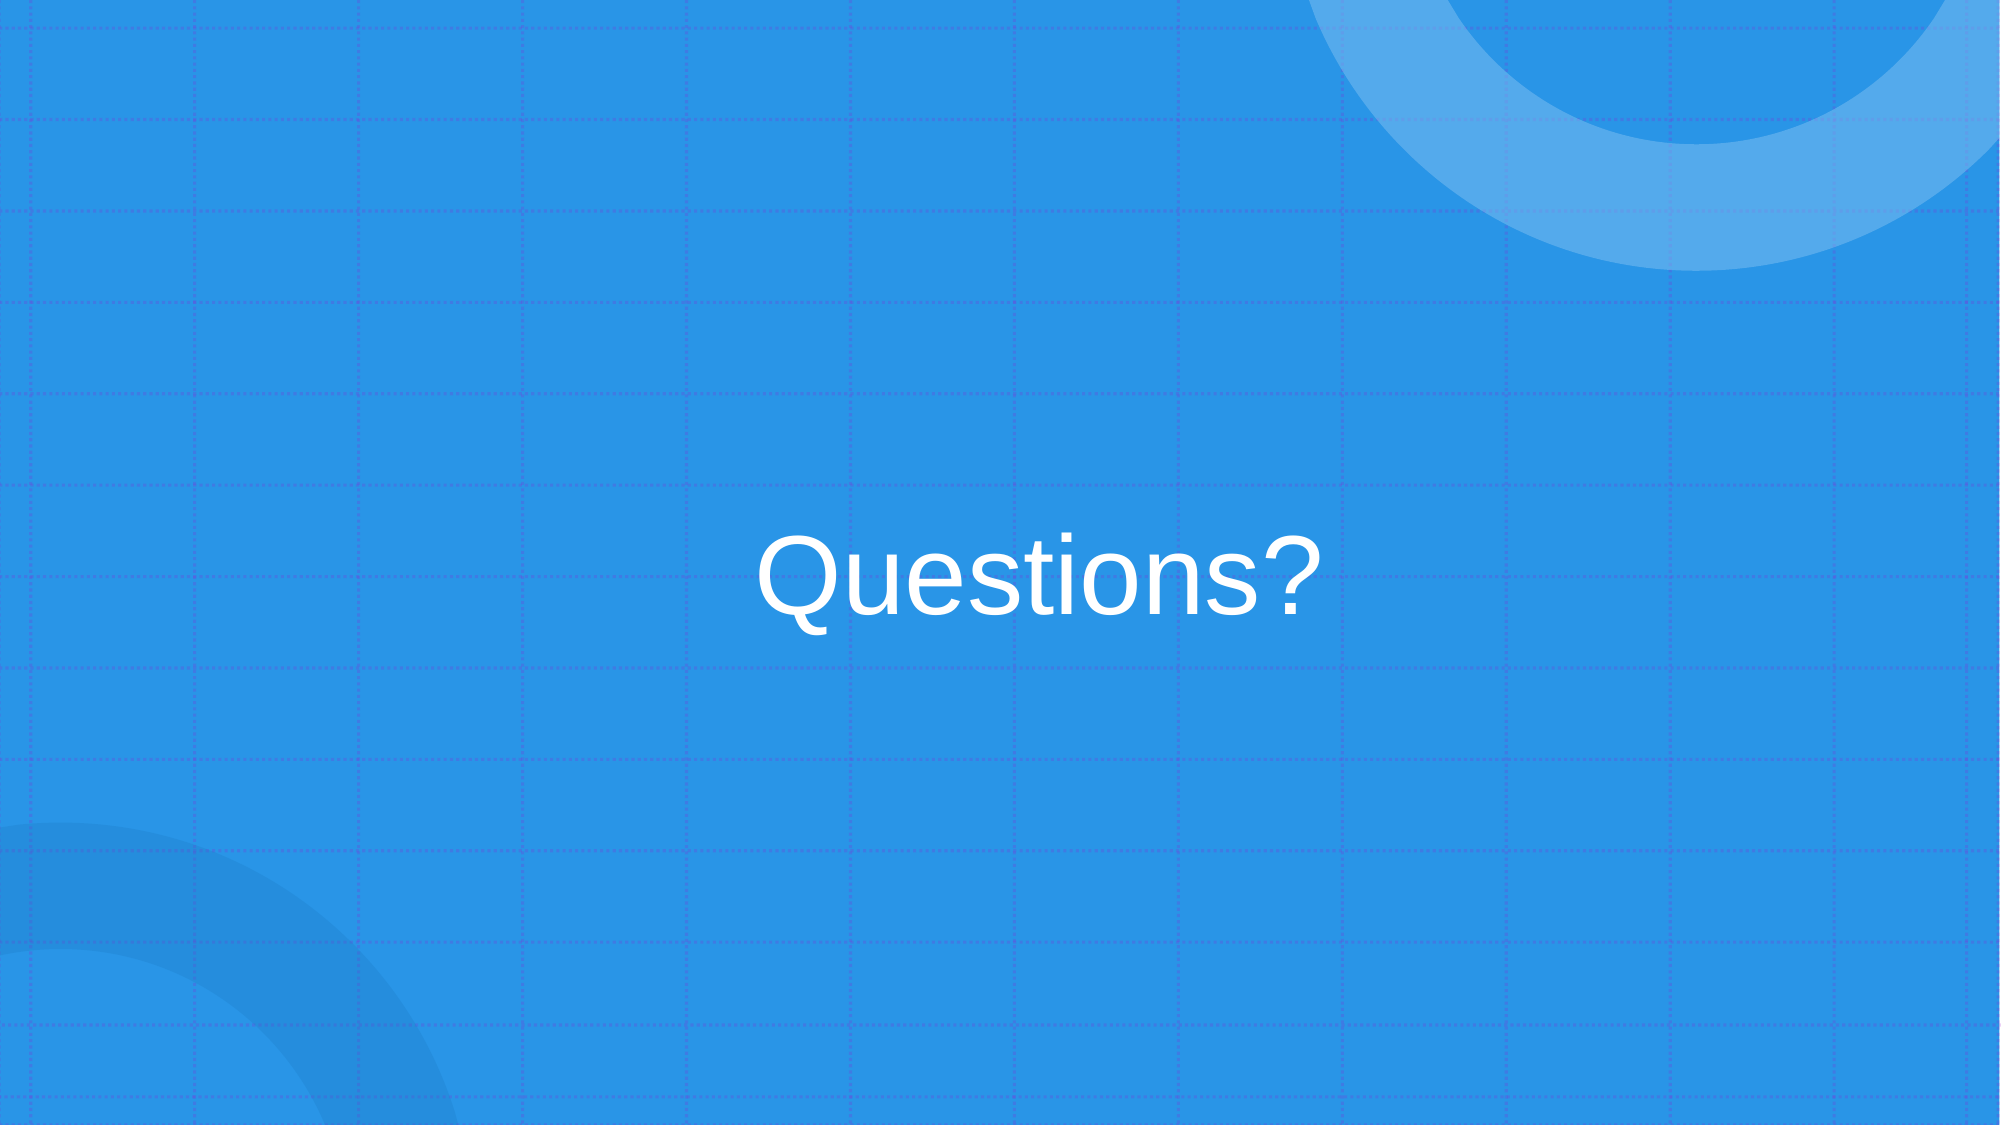

#
                     Questions?